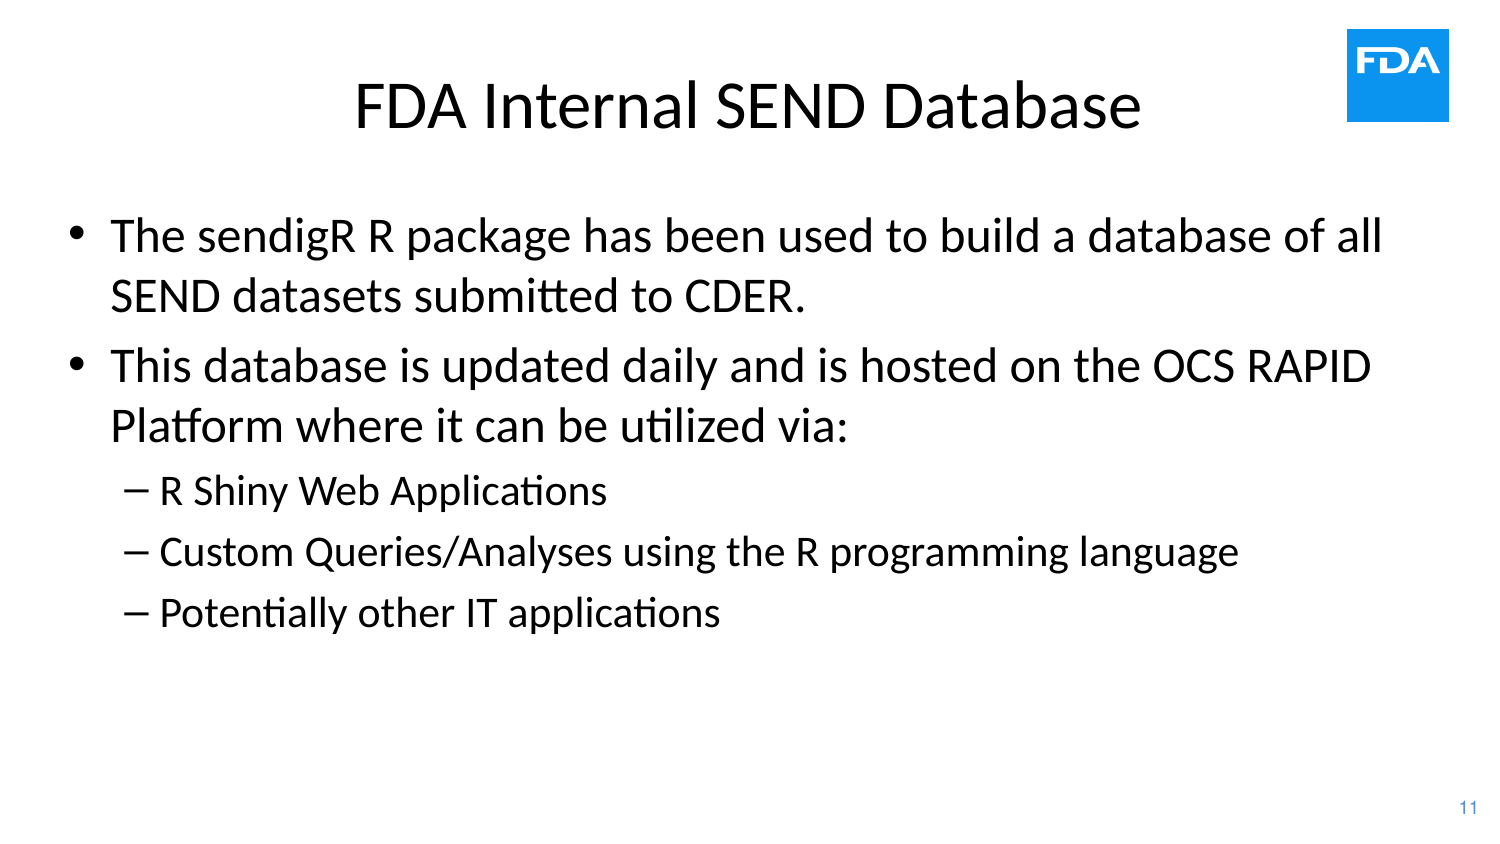

# FDA Internal SEND Database
The sendigR R package has been used to build a database of all SEND datasets submitted to CDER.
This database is updated daily and is hosted on the OCS RAPID Platform where it can be utilized via:
R Shiny Web Applications
Custom Queries/Analyses using the R programming language
Potentially other IT applications